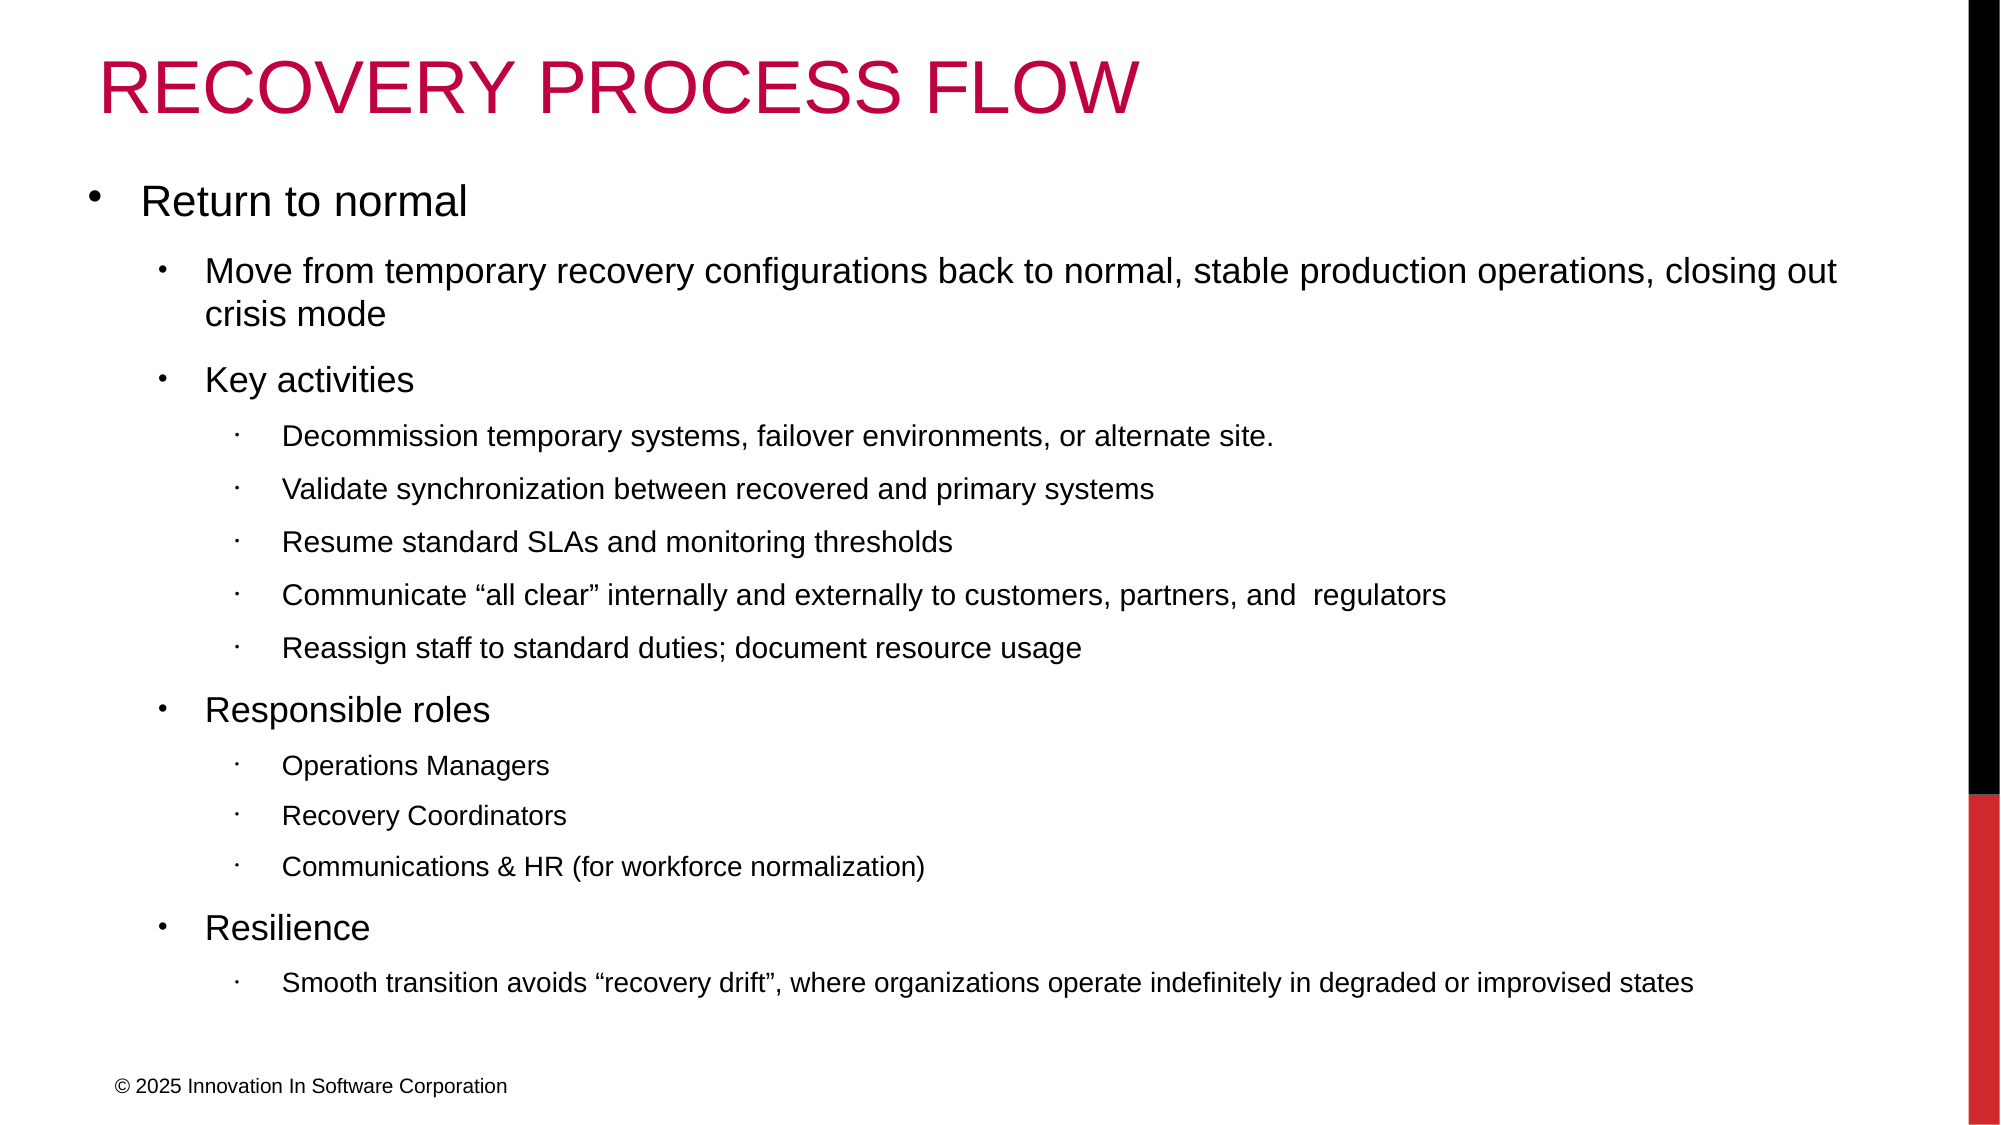

# Recovery Process Flow
Return to normal
Move from temporary recovery configurations back to normal, stable production operations, closing out crisis mode
Key activities
Decommission temporary systems, failover environments, or alternate site.
Validate synchronization between recovered and primary systems
Resume standard SLAs and monitoring thresholds
Communicate “all clear” internally and externally to customers, partners, and  regulators
Reassign staff to standard duties; document resource usage
Responsible roles
Operations Managers
Recovery Coordinators
Communications & HR (for workforce normalization)
Resilience
Smooth transition avoids “recovery drift”, where organizations operate indefinitely in degraded or improvised states
© 2025 Innovation In Software Corporation